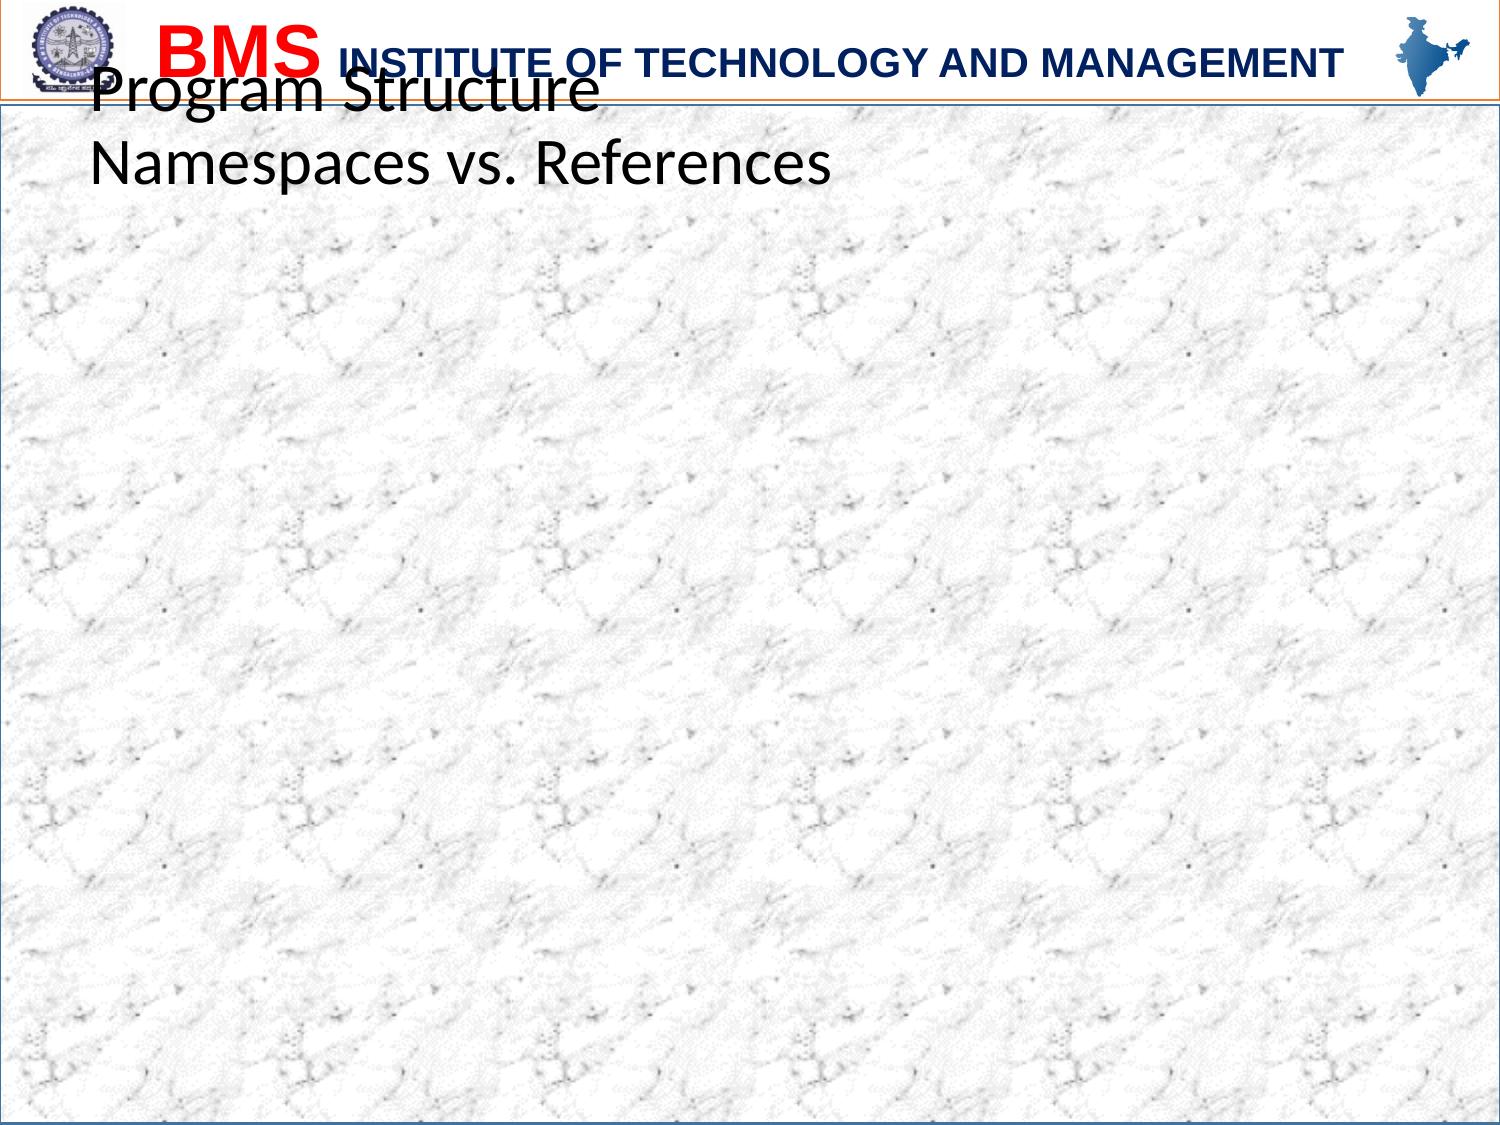

# Program Structure Namespaces vs. References
Namespaces provide language-level naming shortcuts
Don’t have to type a long fully qualified name over and over
References specify which assembly to use